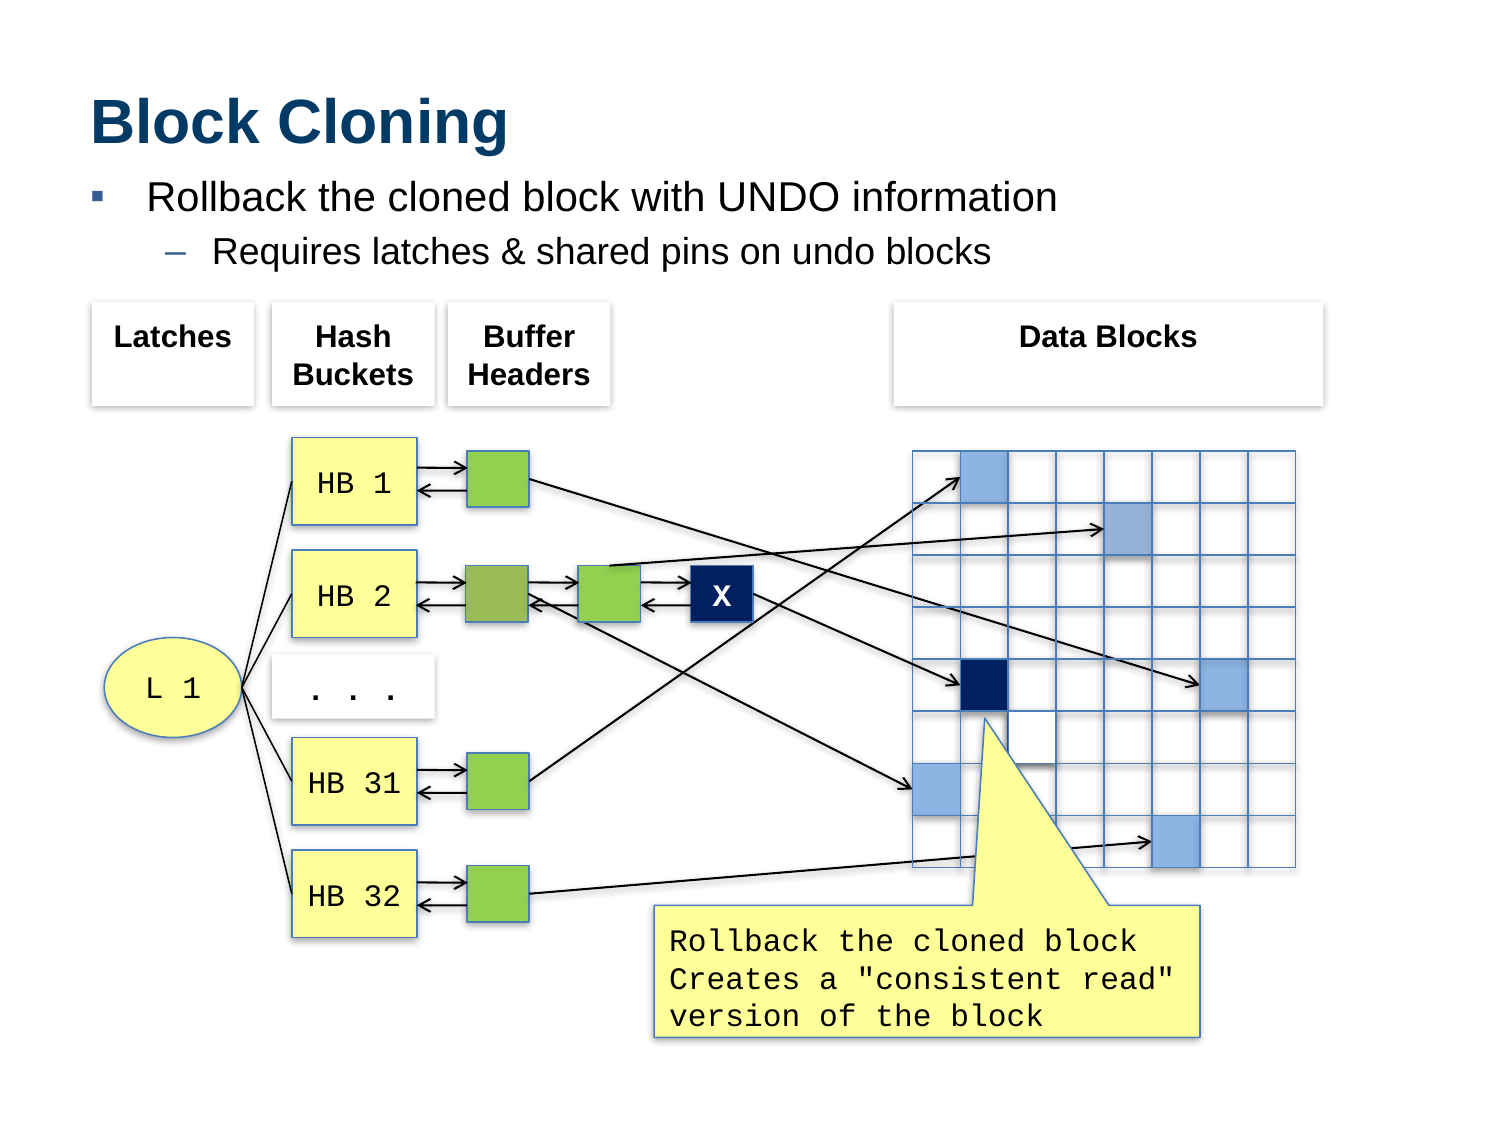

# Block Cloning
Rollback the cloned block with UNDO information
Requires latches & shared pins on undo blocks
Latches
Hash Buckets
Buffer Headers
Data Blocks
HB 1
HB 2
L 1
. . .
HB 31
HB 32

X

Rollback the cloned block
Creates a "consistent read"
version of the block
70